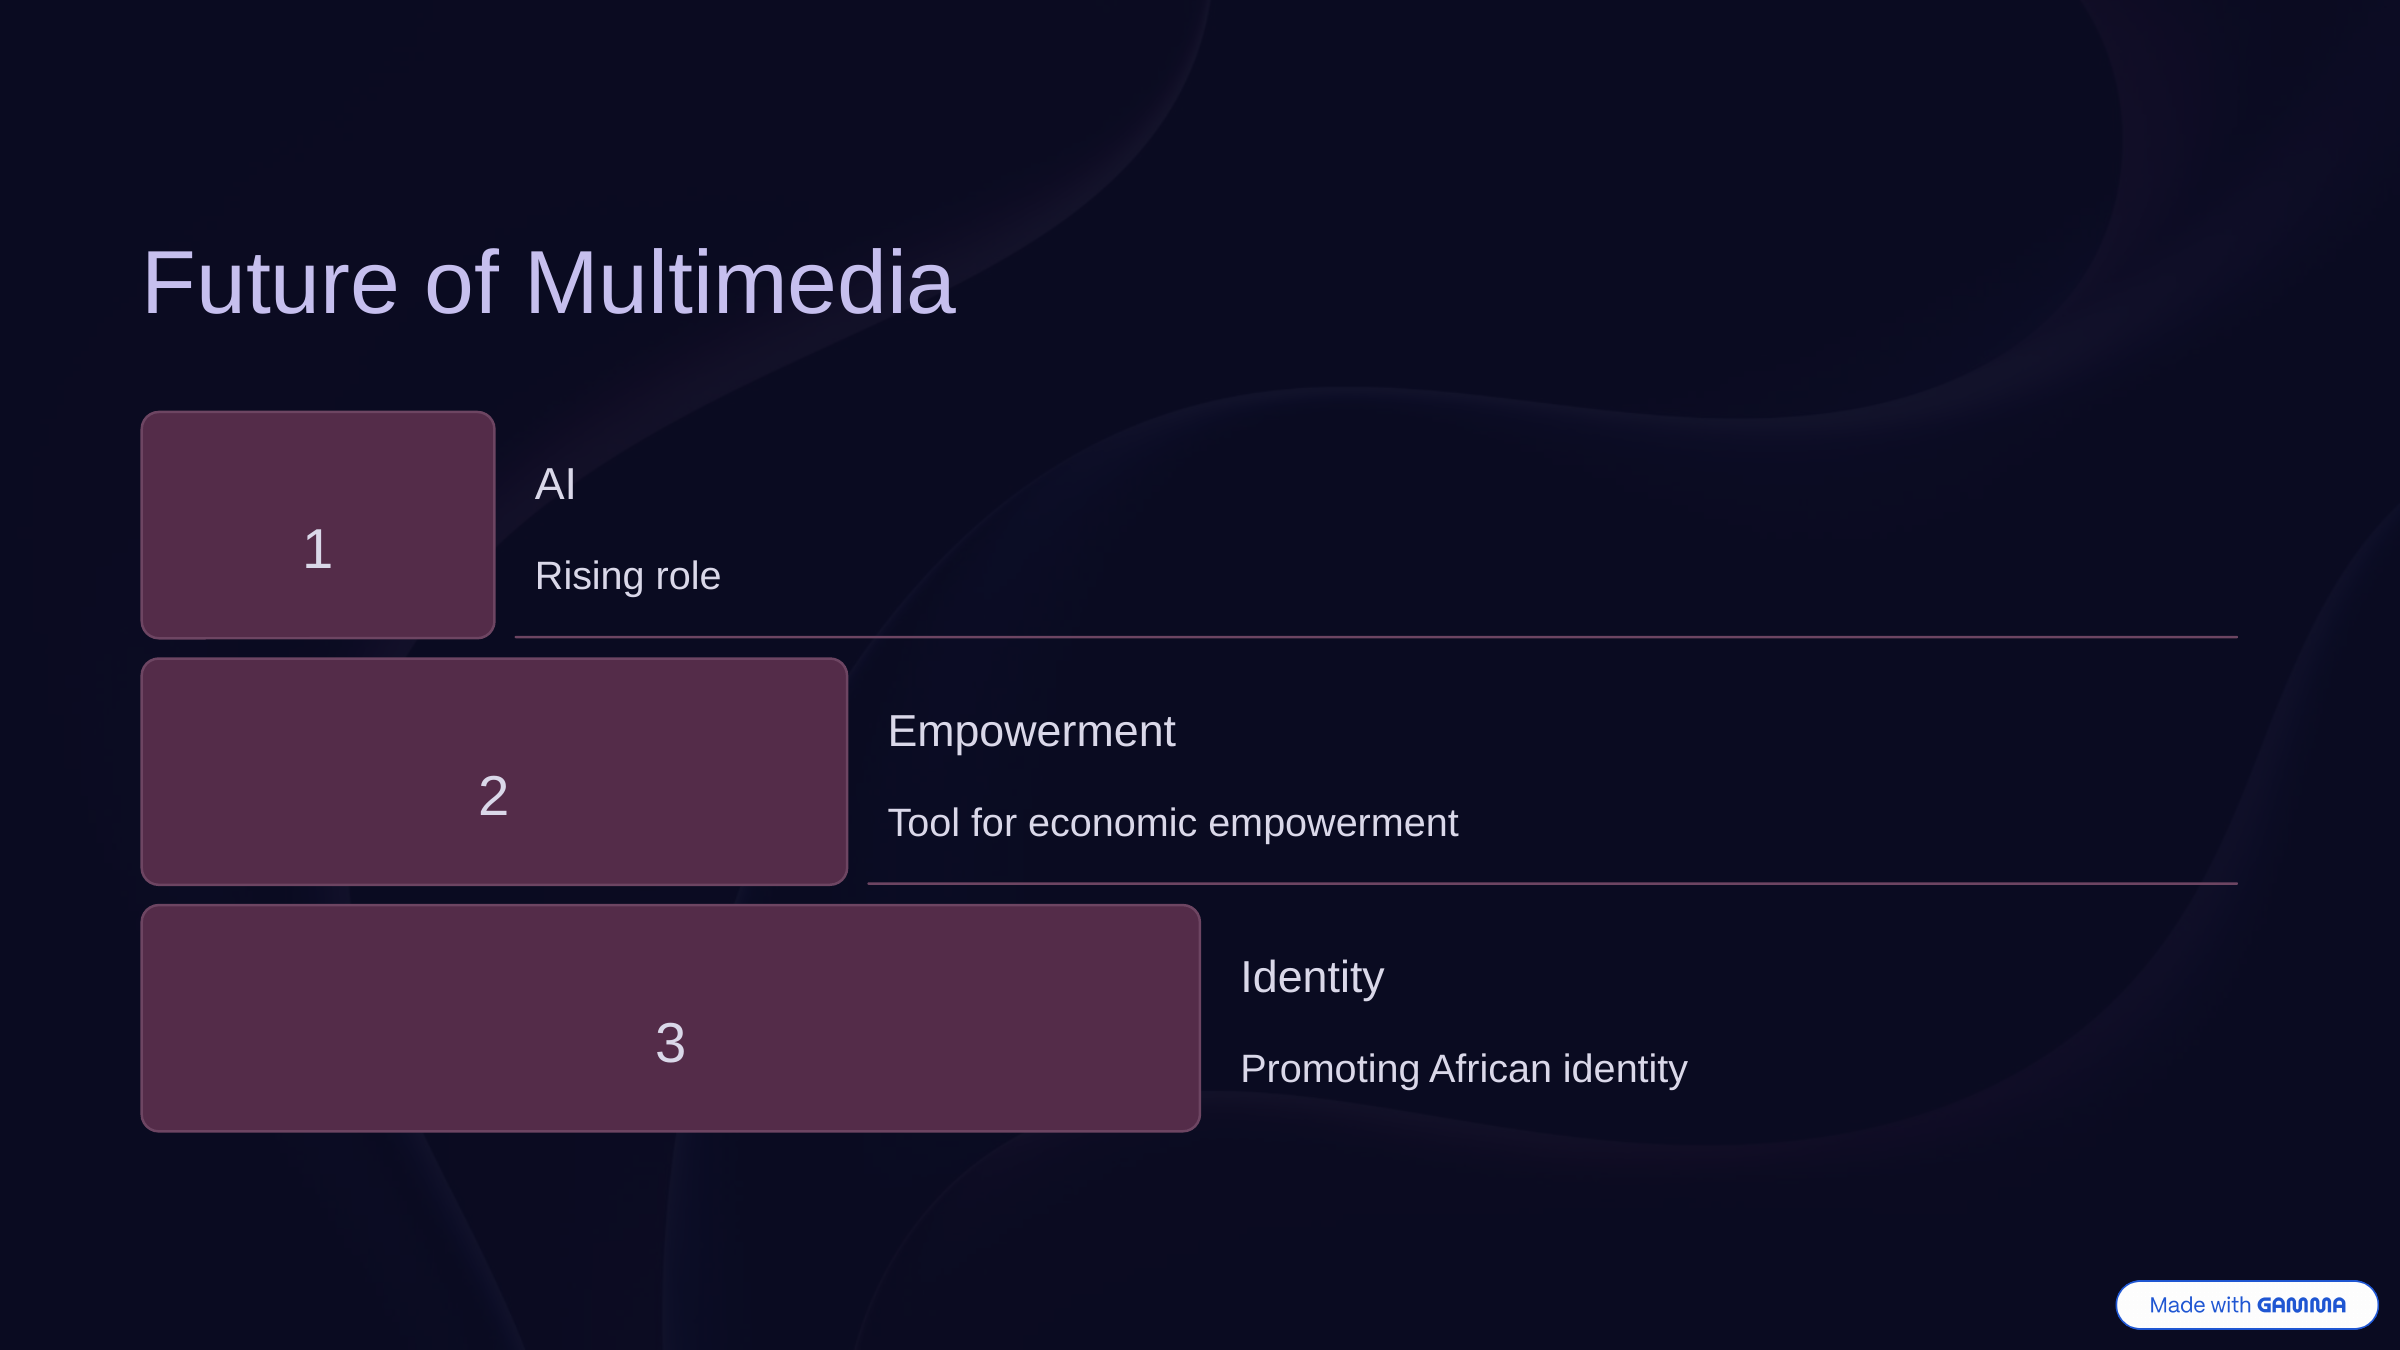

Future of Multimedia

AI
1
Rising role

Empowerment
2
Tool for economic empowerment

Identity
3
Promoting African identity